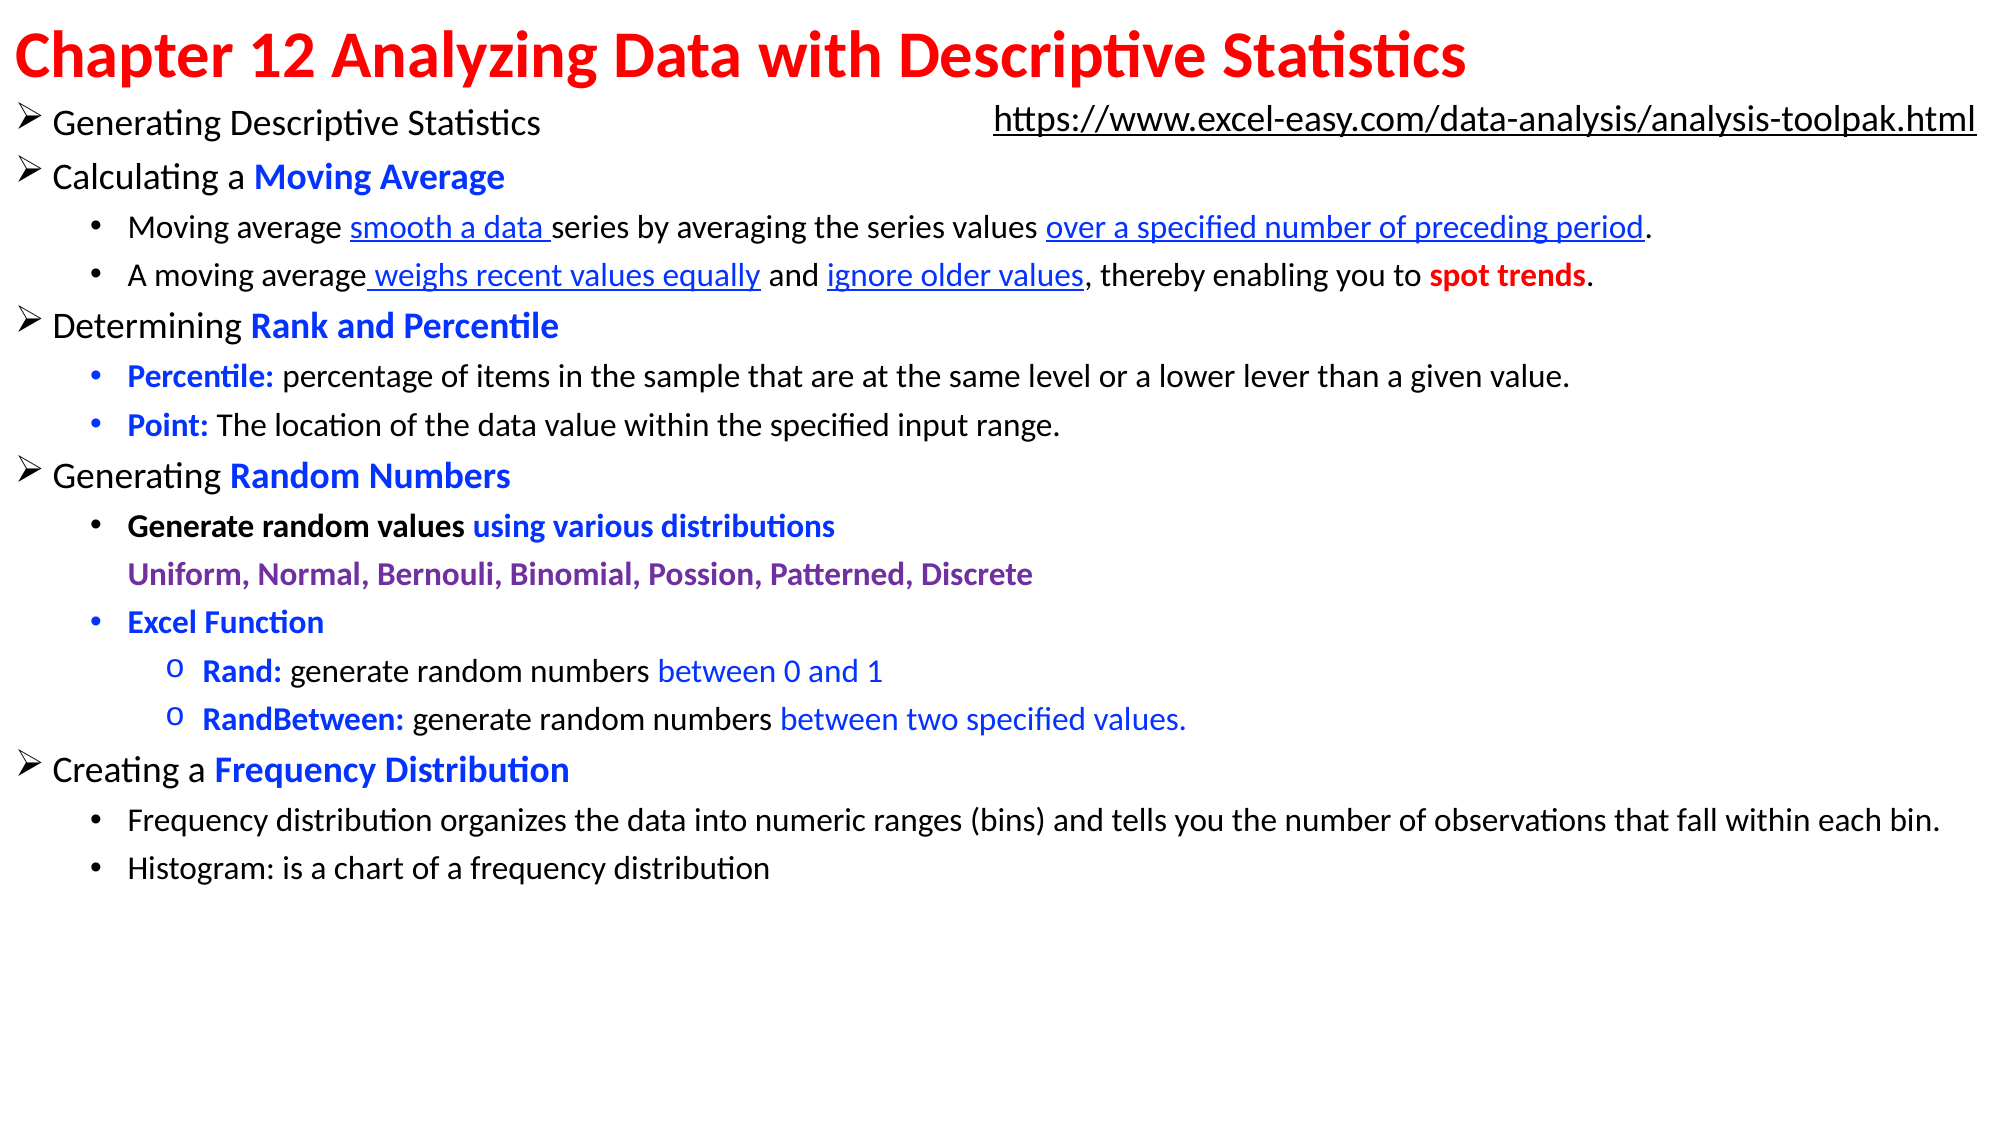

# Chapter 12 Analyzing Data with Descriptive Statistics
https://www.excel-easy.com/data-analysis/analysis-toolpak.html
Generating Descriptive Statistics
Calculating a Moving Average
Moving average smooth a data series by averaging the series values over a specified number of preceding period.
A moving average weighs recent values equally and ignore older values, thereby enabling you to spot trends.
Determining Rank and Percentile
Percentile: percentage of items in the sample that are at the same level or a lower lever than a given value.
Point: The location of the data value within the specified input range.
Generating Random Numbers
Generate random values using various distributions
     Uniform, Normal, Bernouli, Binomial, Possion, Patterned, Discrete
Excel Function
Rand: generate random numbers between 0 and 1
RandBetween: generate random numbers between two specified values.
Creating a Frequency Distribution
Frequency distribution organizes the data into numeric ranges (bins) and tells you the number of observations that fall within each bin.
Histogram: is a chart of a frequency distribution